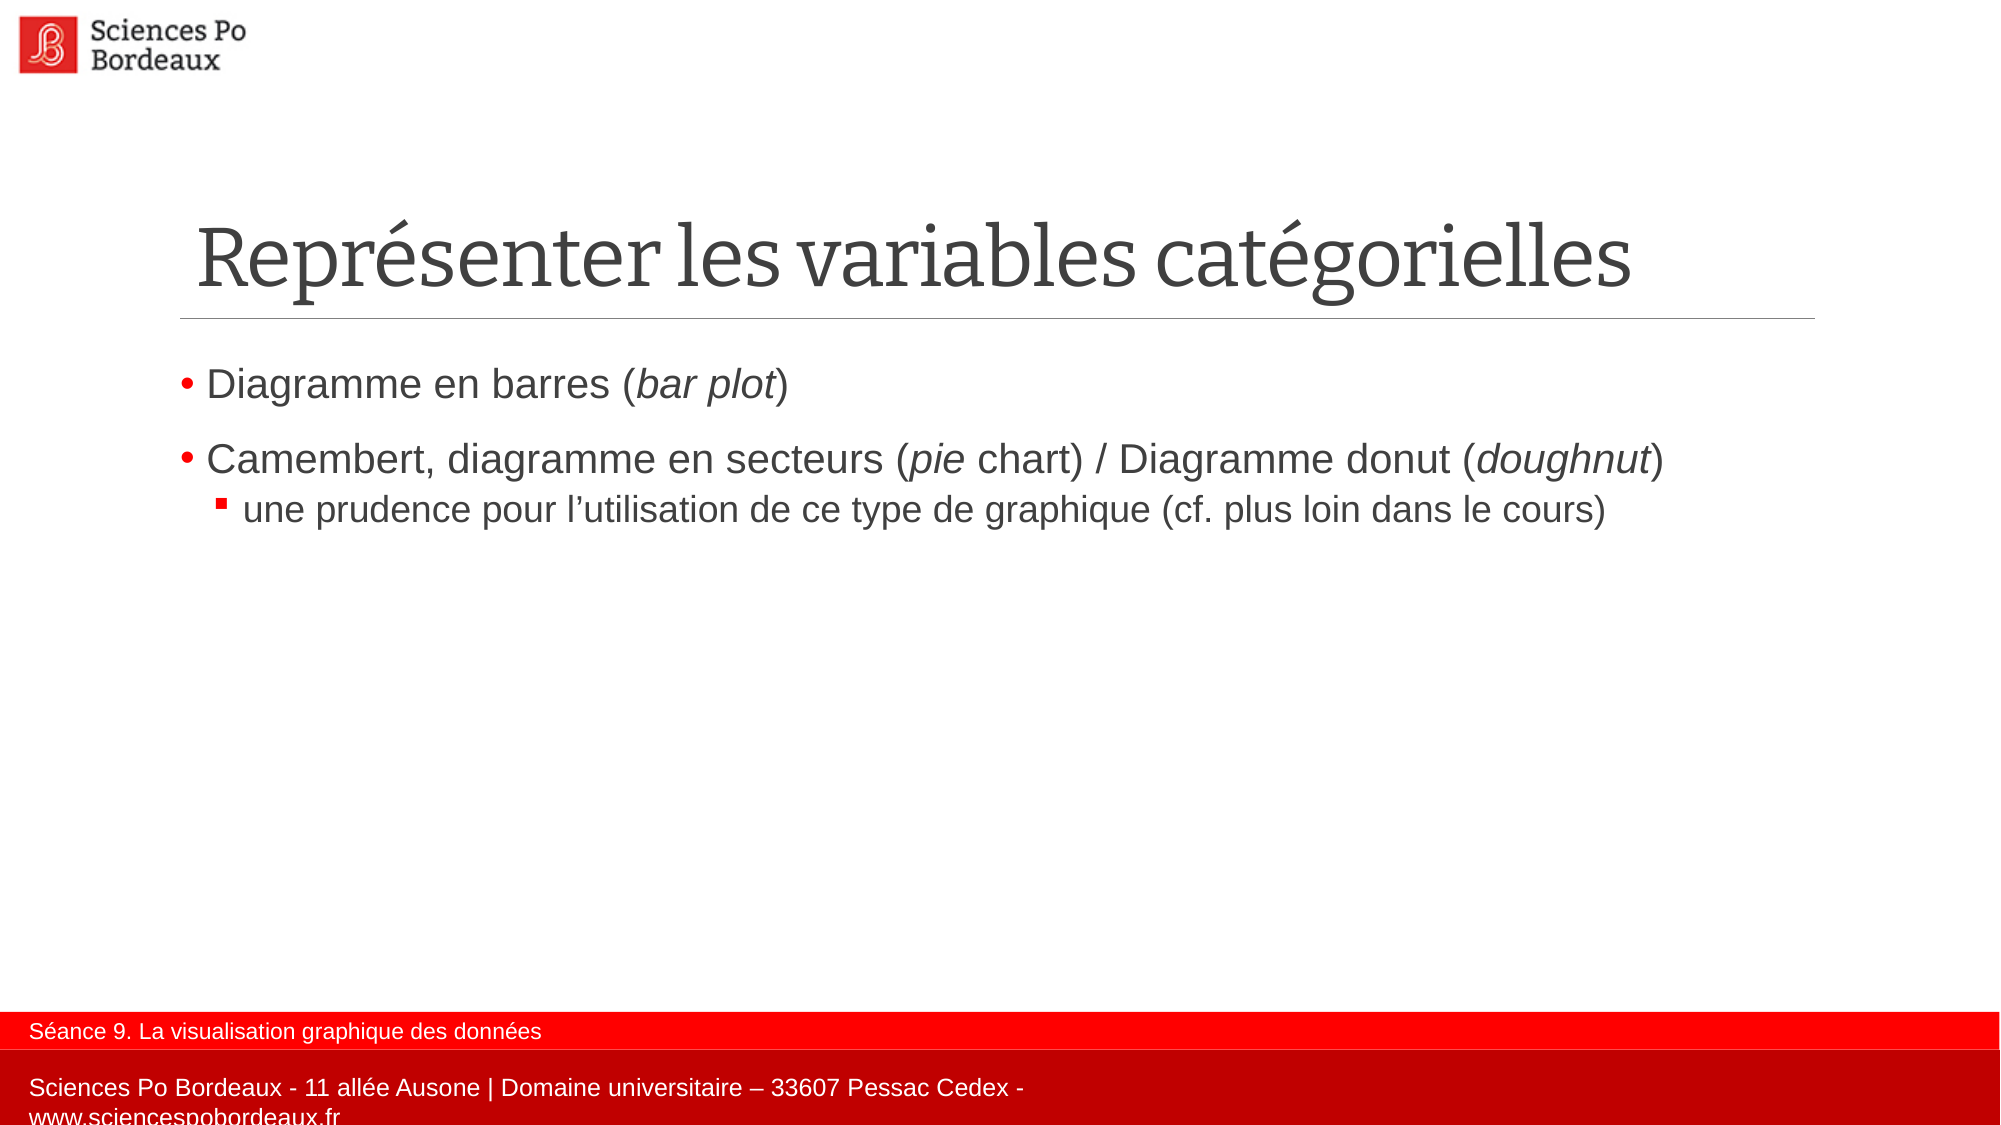

# Représenter les variables catégorielles
 Diagramme en barres (bar plot)
 Camembert, diagramme en secteurs (pie chart) / Diagramme donut (doughnut)
une prudence pour l’utilisation de ce type de graphique (cf. plus loin dans le cours)
Séance 9. La visualisation graphique des données